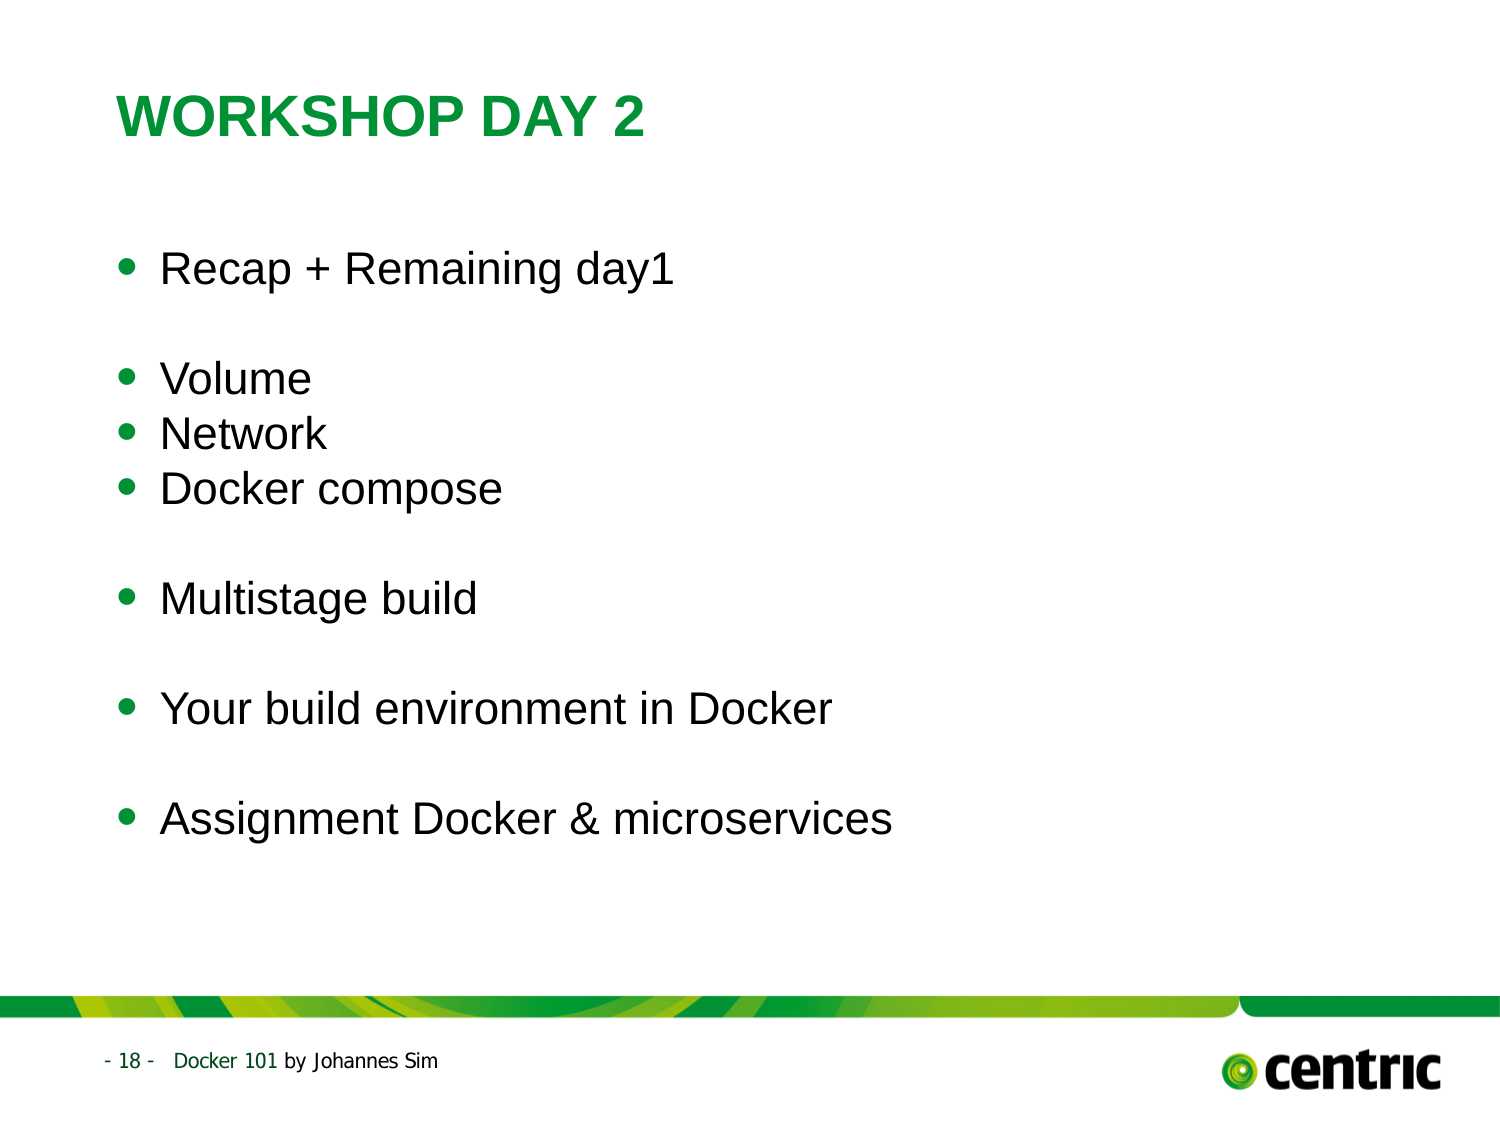

# WoRKSHop DAY 2
Recap + Remaining day1

Volume
Network
Docker compose

Multistage build

Your build environment in Docker

Assignment Docker & microservices